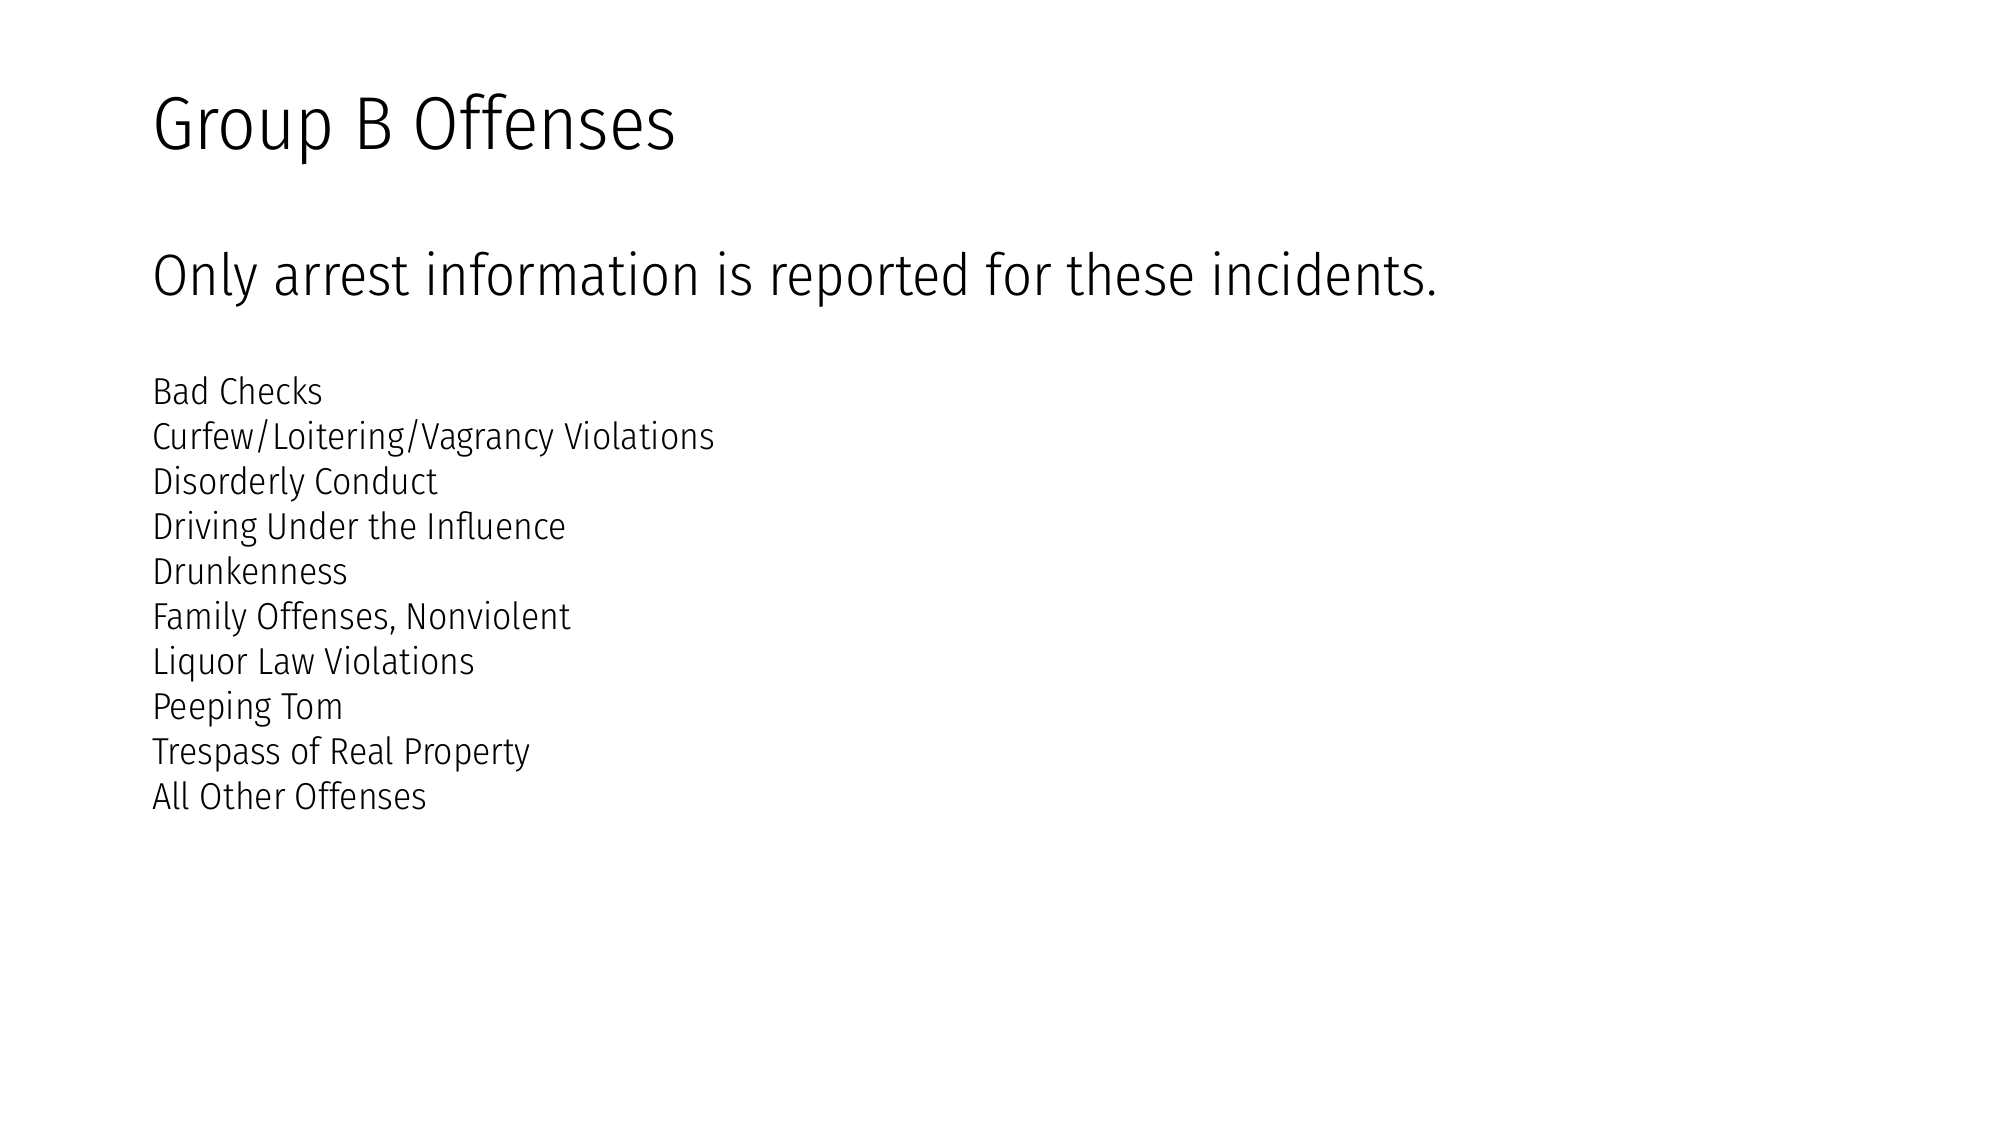

# Group B Offenses
Only arrest information is reported for these incidents.
Bad Checks
Curfew/Loitering/Vagrancy Violations
Disorderly Conduct
Driving Under the Influence
Drunkenness
Family Offenses, Nonviolent
Liquor Law Violations
Peeping Tom
Trespass of Real Property
All Other Offenses